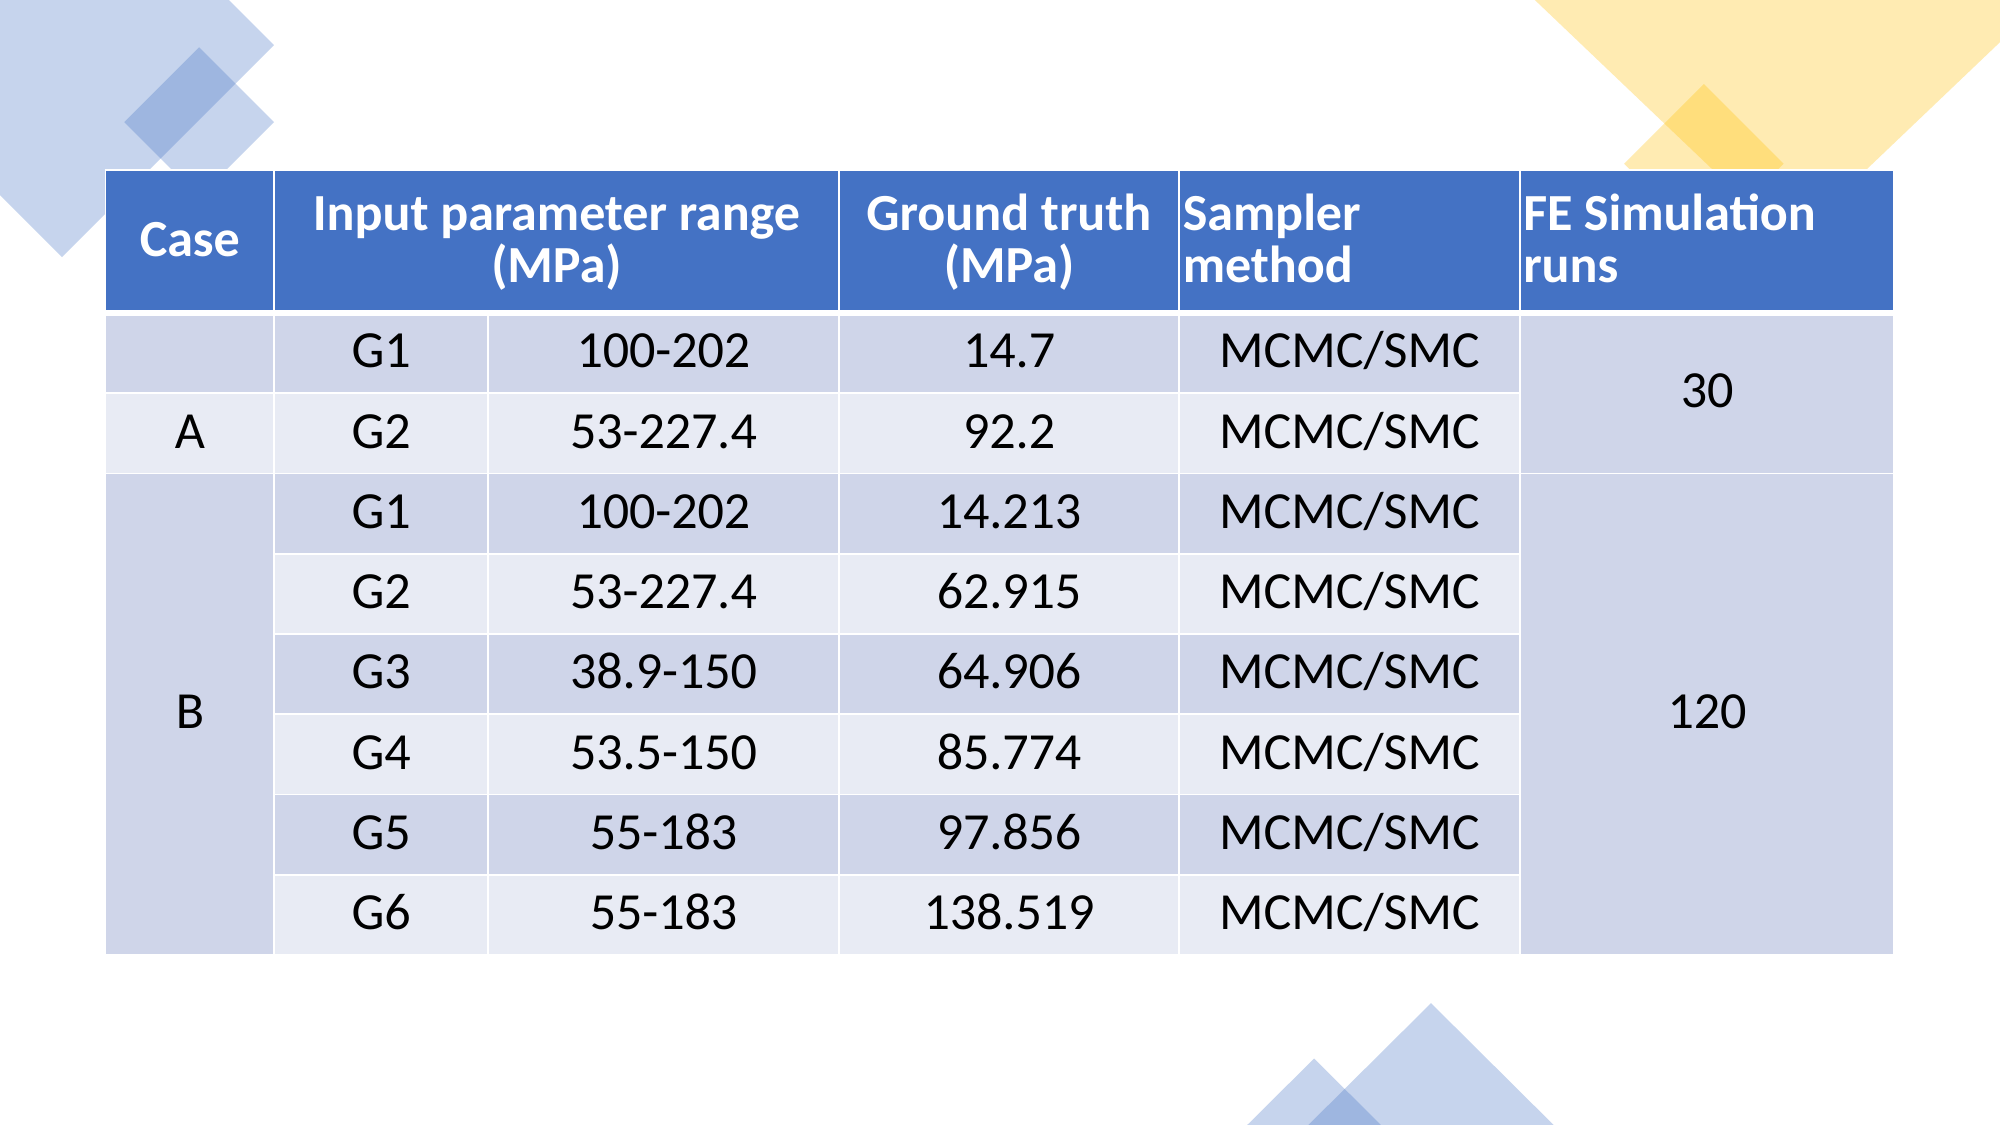

| Case | Input parameter range (MPa) |  | Ground truth (MPa) | Sampler method | FE Simulation runs |
| --- | --- | --- | --- | --- | --- |
|  | G1 | 100-202 | 14.7 | MCMC/SMC | 30 |
| A | G2 | 53-227.4 | 92.2 | MCMC/SMC |  |
| B | G1 | 100-202 | 14.213 | MCMC/SMC | 120 |
|  | G2 | 53-227.4 | 62.915 | MCMC/SMC |  |
|  | G3 | 38.9-150 | 64.906 | MCMC/SMC |  |
|  | G4 | 53.5-150 | 85.774 | MCMC/SMC |  |
|  | G5 | 55-183 | 97.856 | MCMC/SMC |  |
|  | G6 | 55-183 | 138.519 | MCMC/SMC |  |